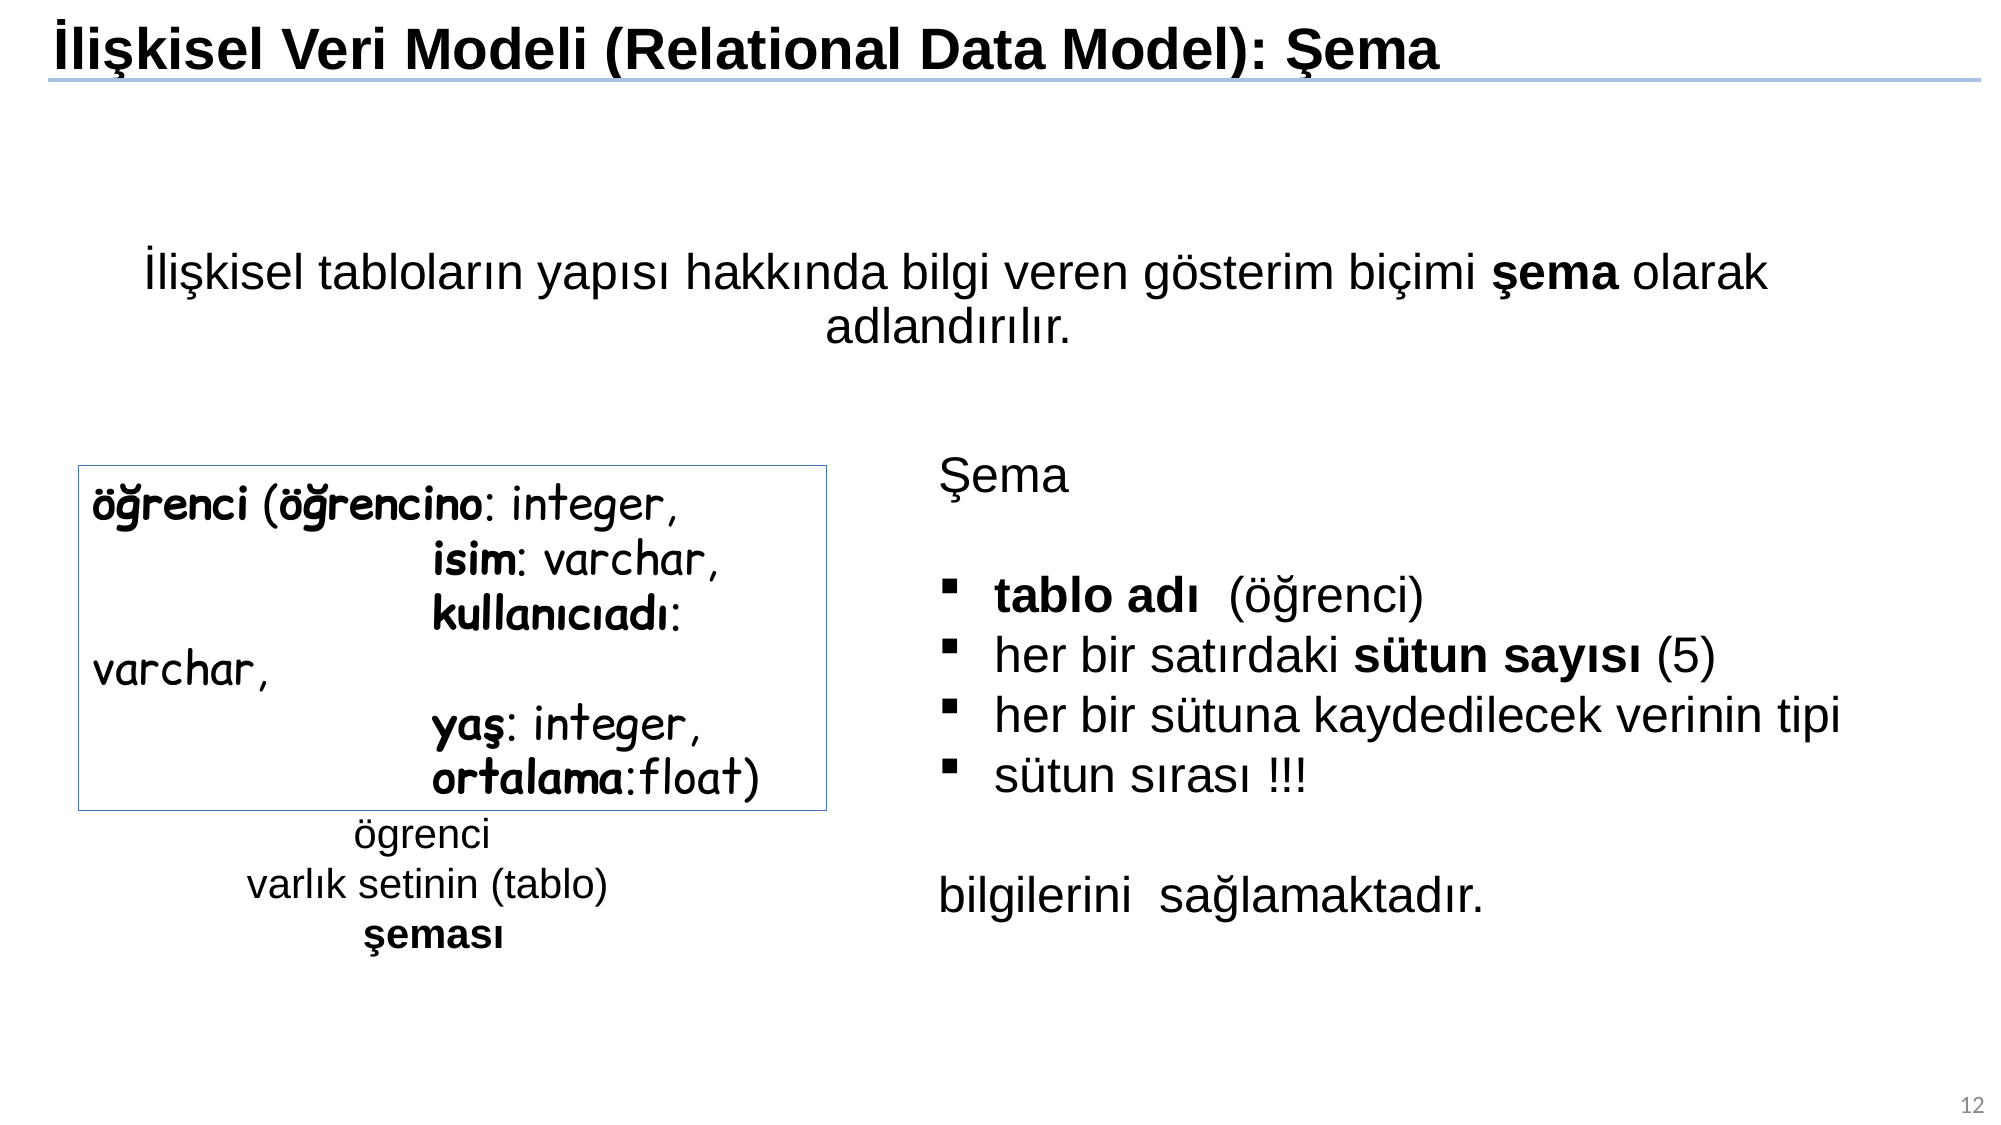

İlişkisel Veri Modeli (Relational Data Model): Şema

İlişkisel tabloların yapısı hakkında bilgi veren gösterim biçimi şema olarak adlandırılır.
Şema

tablo adı  (öğrenci)
her bir satırdaki sütun sayısı (5)
her bir sütuna kaydedilecek verinin tipi
sütun sırası !!!

bilgilerini  sağlamaktadır.
öğrenci (öğrencino: integer,
		  isim: varchar,
		  kullanıcıadı: varchar,
		  yaş: integer,
		  ortalama:float)
ögrenci
varlık setinin (tablo)
 şeması
12